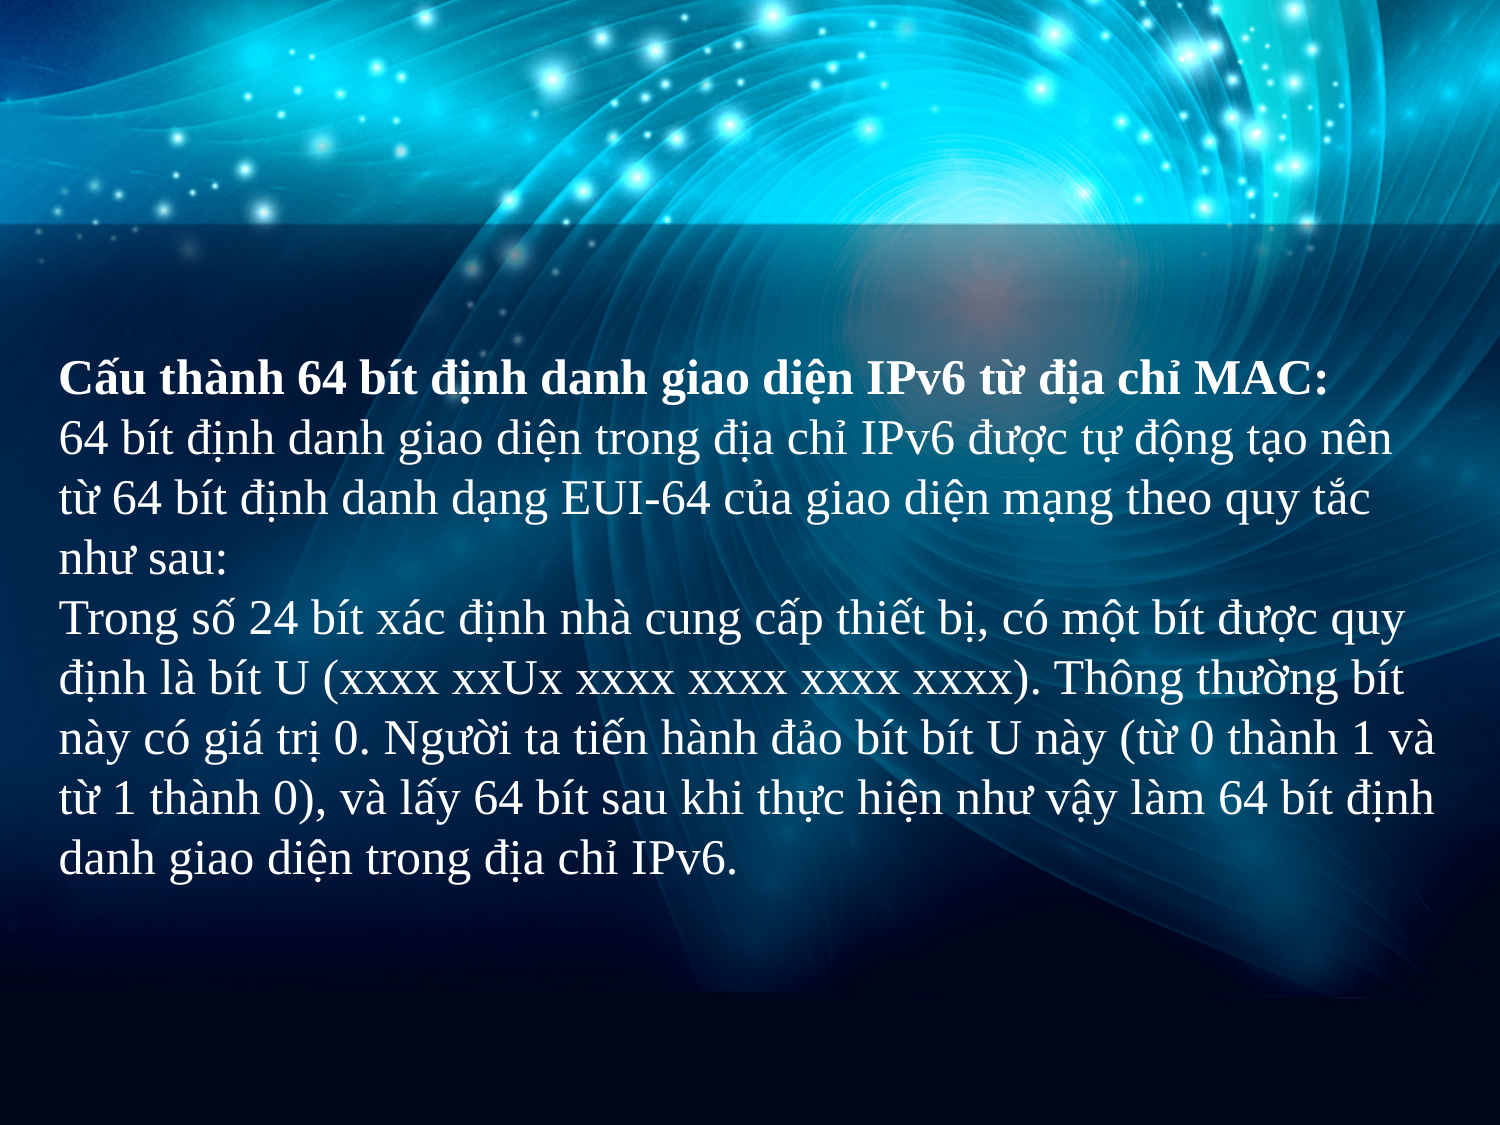

Cấu thành 64 bít định danh giao diện IPv6 từ địa chỉ MAC:
64 bít định danh giao diện trong địa chỉ IPv6 được tự động tạo nên từ 64 bít định danh dạng EUI-64 của giao diện mạng theo quy tắc như sau:
Trong số 24 bít xác định nhà cung cấp thiết bị, có một bít được quy định là bít U (xxxx xxUx xxxx xxxx xxxx xxxx). Thông thường bít này có giá trị 0. Người ta tiến hành đảo bít bít U này (từ 0 thành 1 và từ 1 thành 0), và lấy 64 bít sau khi thực hiện như vậy làm 64 bít định danh giao diện trong địa chỉ IPv6.